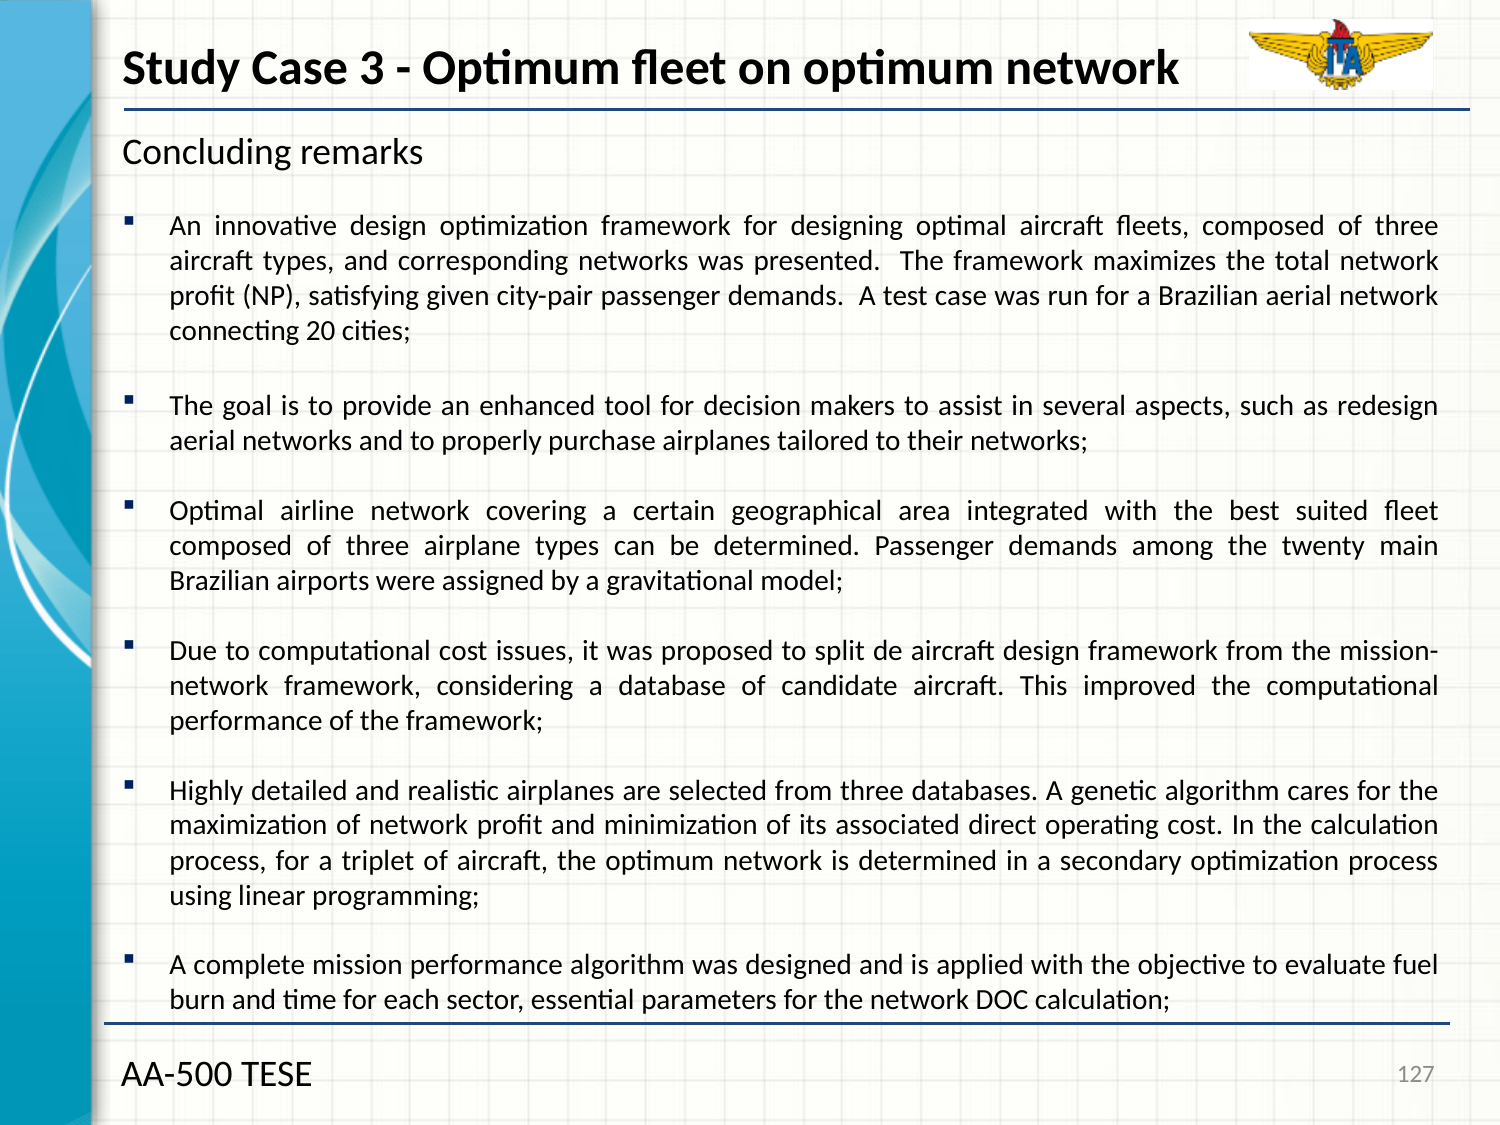

Study Case 3 - Optimum fleet on optimum network
Concluding remarks

An innovative design optimization framework for designing optimal aircraft fleets, composed of three aircraft types, and corresponding networks was presented.  The framework maximizes the total network profit (NP), satisfying given city-pair passenger demands.  A test case was run for a Brazilian aerial network connecting 20 cities;

The goal is to provide an enhanced tool for decision makers to assist in several aspects, such as redesign aerial networks and to properly purchase airplanes tailored to their networks;

Optimal airline network covering a certain geographical area integrated with the best suited fleet composed of three airplane types can be determined. Passenger demands among the twenty main Brazilian airports were assigned by a gravitational model;

Due to computational cost issues, it was proposed to split de aircraft design framework from the mission-network framework, considering a database of candidate aircraft. This improved the computational performance of the framework;

Highly detailed and realistic airplanes are selected from three databases. A genetic algorithm cares for the maximization of network profit and minimization of its associated direct operating cost. In the calculation process, for a triplet of aircraft, the optimum network is determined in a secondary optimization process using linear programming;

A complete mission performance algorithm was designed and is applied with the objective to evaluate fuel burn and time for each sector, essential parameters for the network DOC calculation;
127